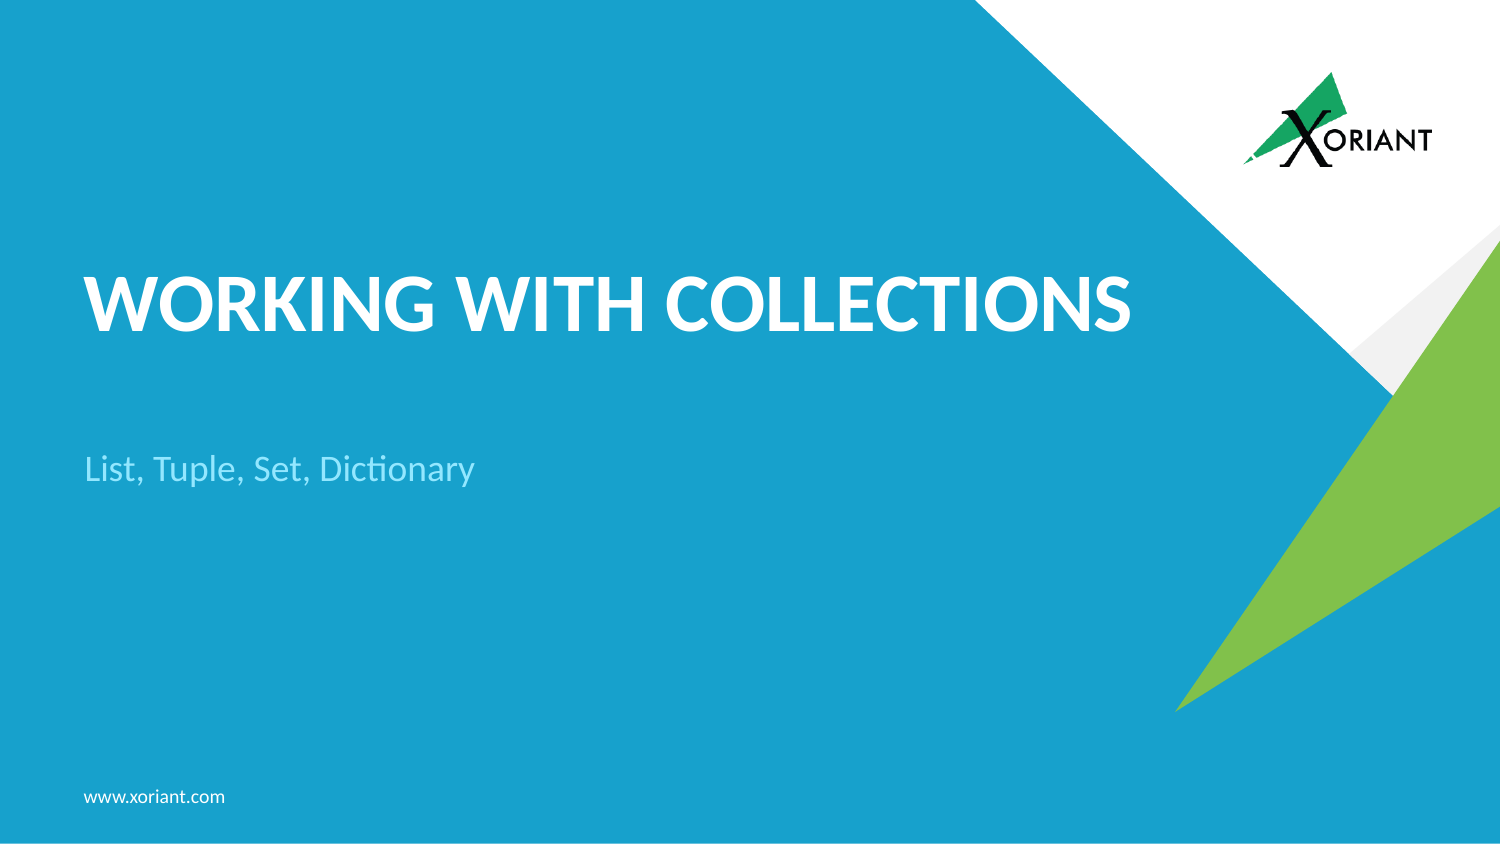

# Working with Collections
List, Tuple, Set, Dictionary